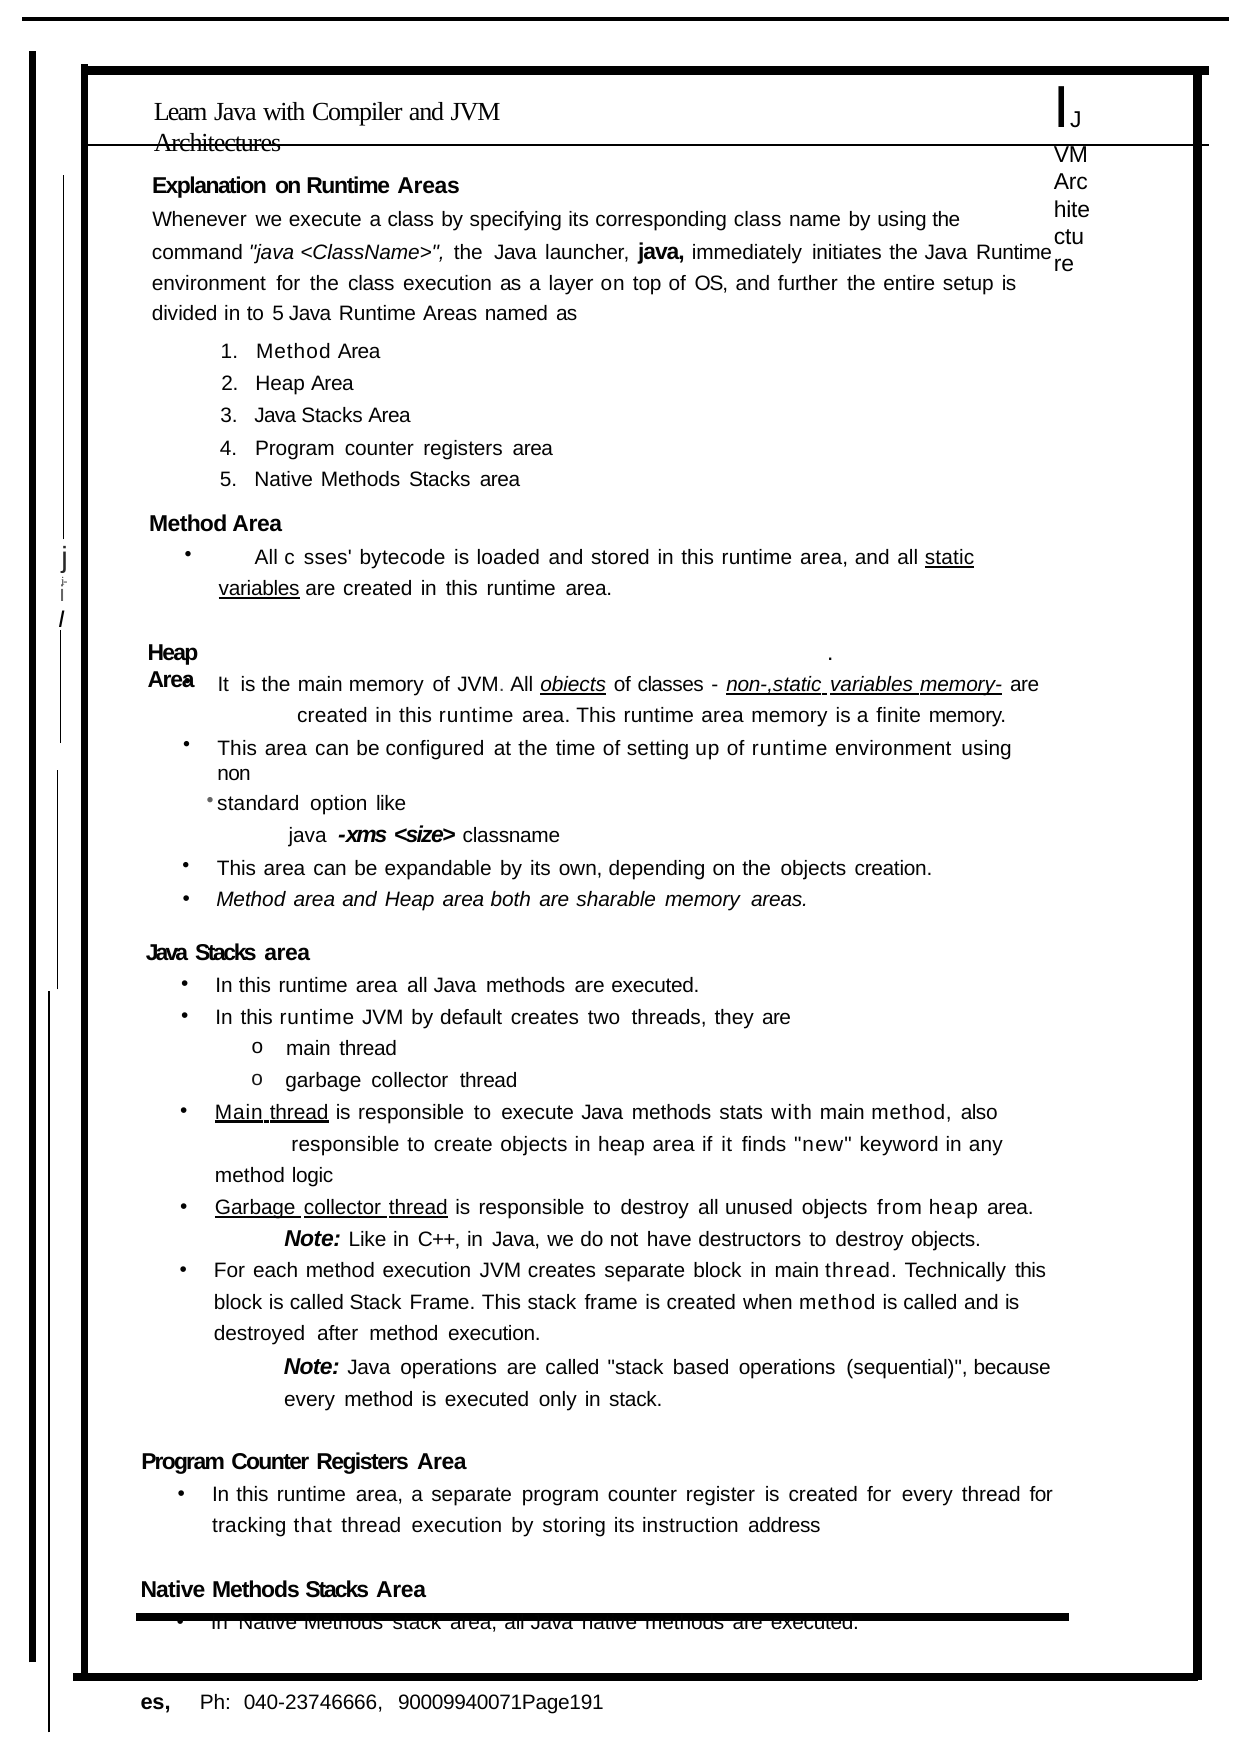

# IJVM Architecture

Learn Java with Compiler and JVM Architectures

Explanation on Runtime Areas
Whenever we execute a class by specifying its corresponding class name by using the  command "java <ClassName>", the Java launcher, java, immediately initiates the Java Runtime environment for the class execution as a layer on top of OS, and further the entire setup is divided in to 5 Java Runtime Areas named as
Method Area
Heap Area
Java Stacks Area
Program counter registers area
Native Methods Stacks area
Method Area

j
i-
	All c sses' bytecode is loaded and stored in this runtime area, and all static variables are created in this runtime area.
i
I

Heap Area
.
It is the main memory of JVM. All obiects of classes - non-,static variables memory- are 	created in this runtime area. This runtime area memory is a finite memory.
This area can be configured at the time of setting up of runtime environment using non
standard option like
java -xms <size> classname
This area can be expandable by its own, depending on the objects creation.
Method area and Heap area both are sharable memory areas.

Java Stacks area
In this runtime area all Java methods are executed.
In this runtime JVM by default creates two threads, they are
main thread
garbage collector thread
Main thread is responsible to execute Java methods stats with main method, also 	responsible to create objects in heap area if it finds "new" keyword in any method logic
Garbage collector thread is responsible to destroy all unused objects from heap area.
Note: Like in C++, in Java, we do not have destructors to destroy objects.
For each method execution JVM creates separate block in main thread. Technically this block is called Stack Frame. This stack frame is created when method is called and is destroyed after method execution.
Note: Java operations are called "stack based operations (sequential)", because every method is executed only in stack.

Program Counter Registers Area
In this runtime area, a separate program counter register is created for every thread for tracking that thread execution by storing its instruction address

Native Methods Stacks Area
In Native Methods stack area, all Java native methods are executed.

es,  Ph: 040-23746666, 90009940071Page191